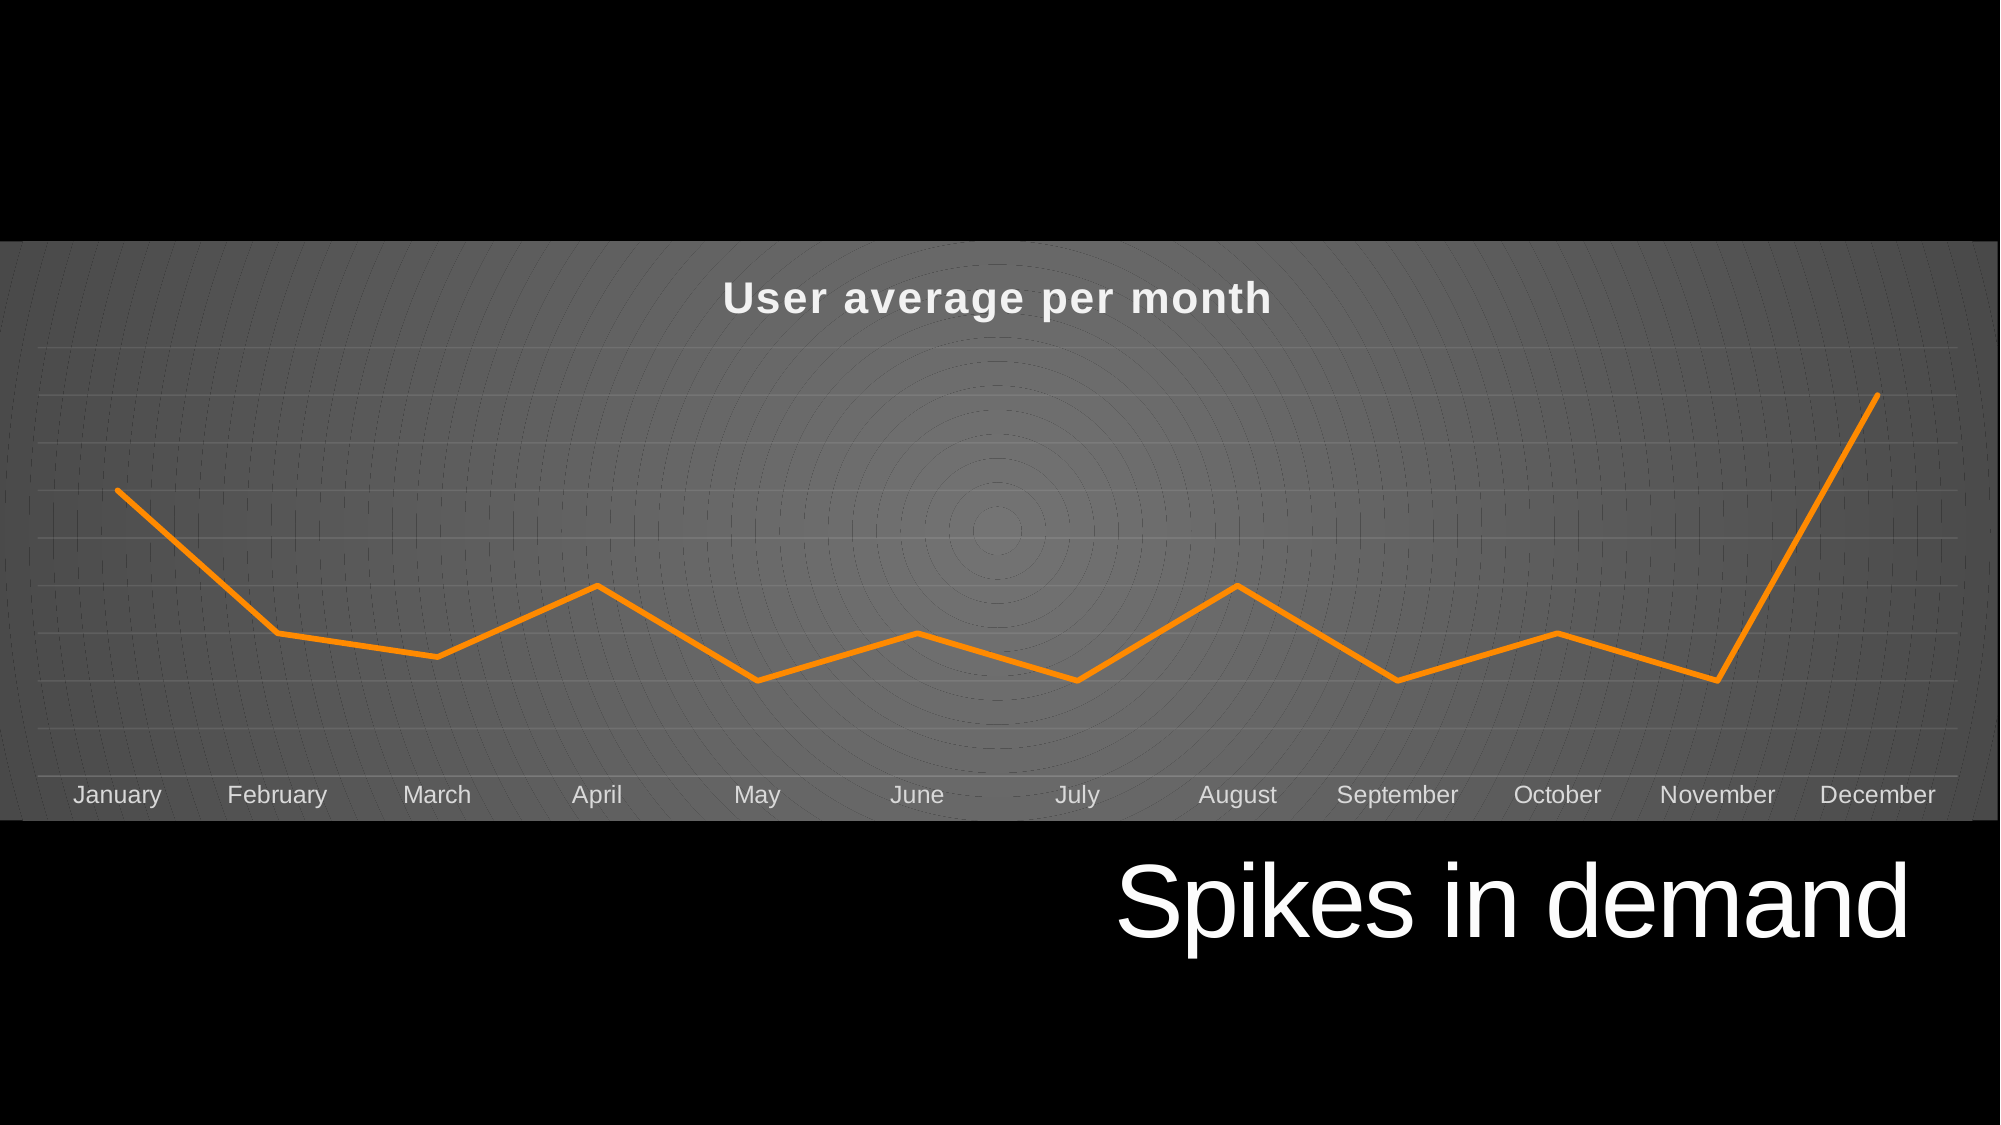

### Chart: User average per month

| Category | Sales |
|---|---|
| January | 6.0 |
| February | 3.0 |
| March | 2.5 |
| April | 4.0 |
| May | 2.0 |
| June | 3.0 |
| July | 2.0 |
| August | 4.0 |
| September | 2.0 |
| October | 3.0 |
| November | 2.0 |
| December | 8.0 |
Spikes in demand